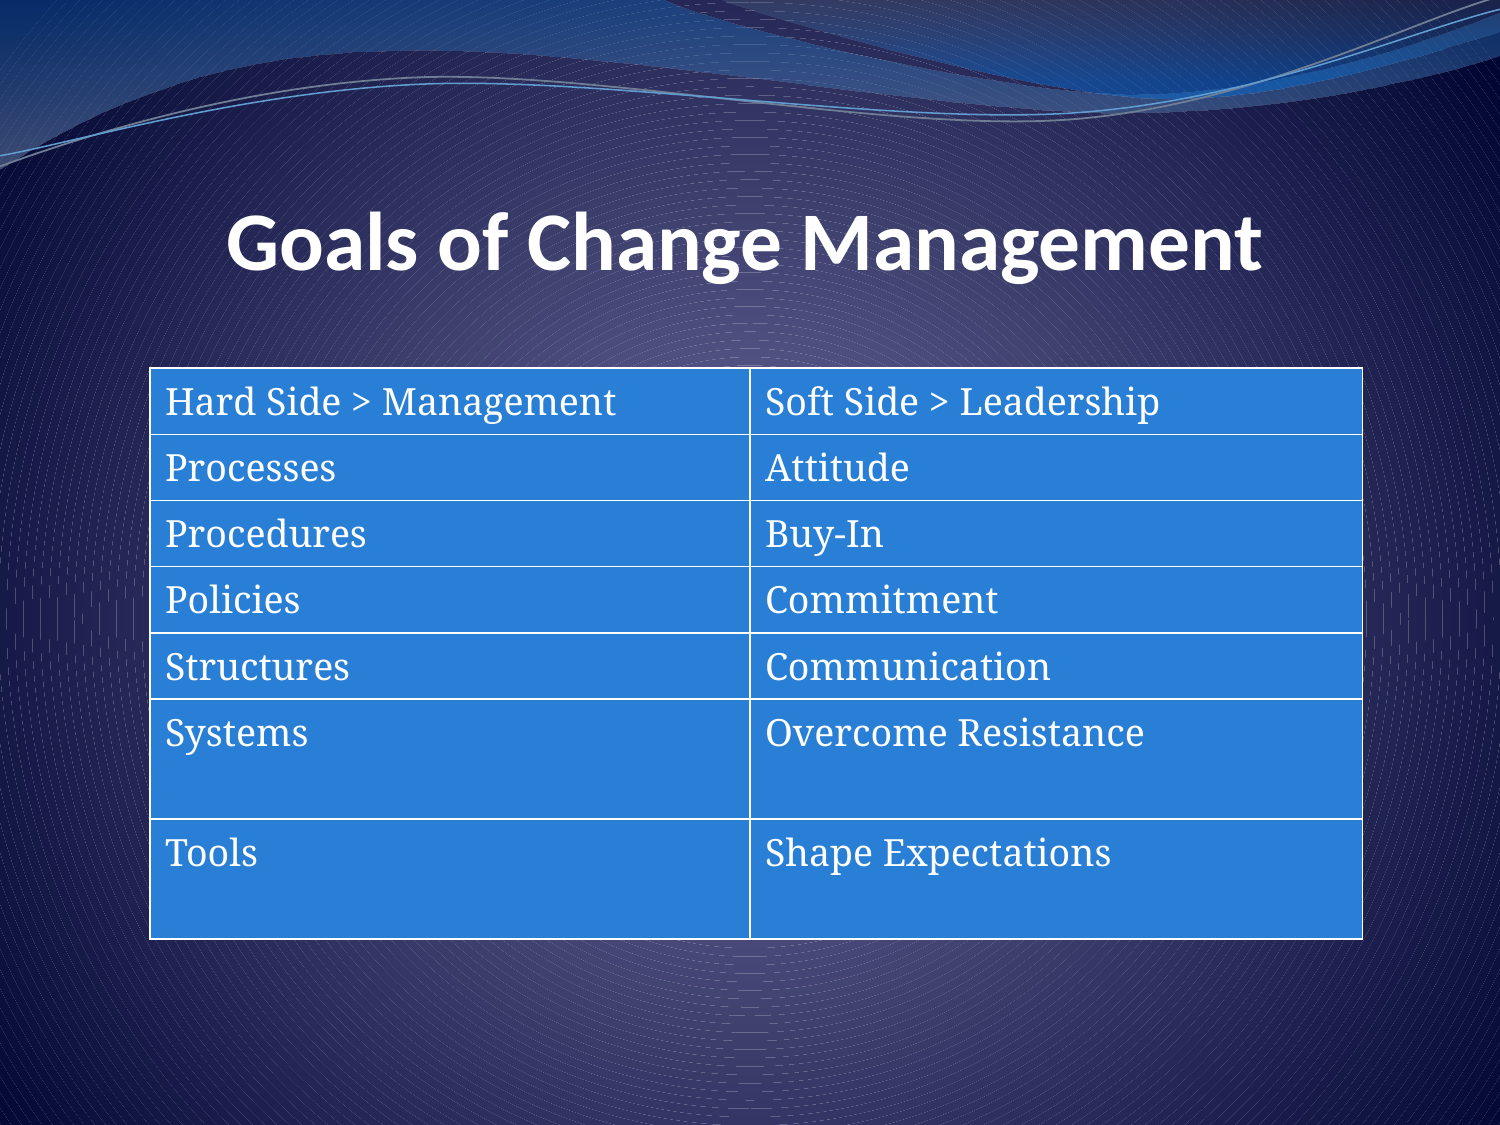

# Goals of Change Management
| Hard Side > Management | Soft Side > Leadership |
| --- | --- |
| Processes | Attitude |
| Procedures | Buy-In |
| Policies | Commitment |
| Structures | Communication |
| Systems | Overcome Resistance |
| Tools | Shape Expectations |